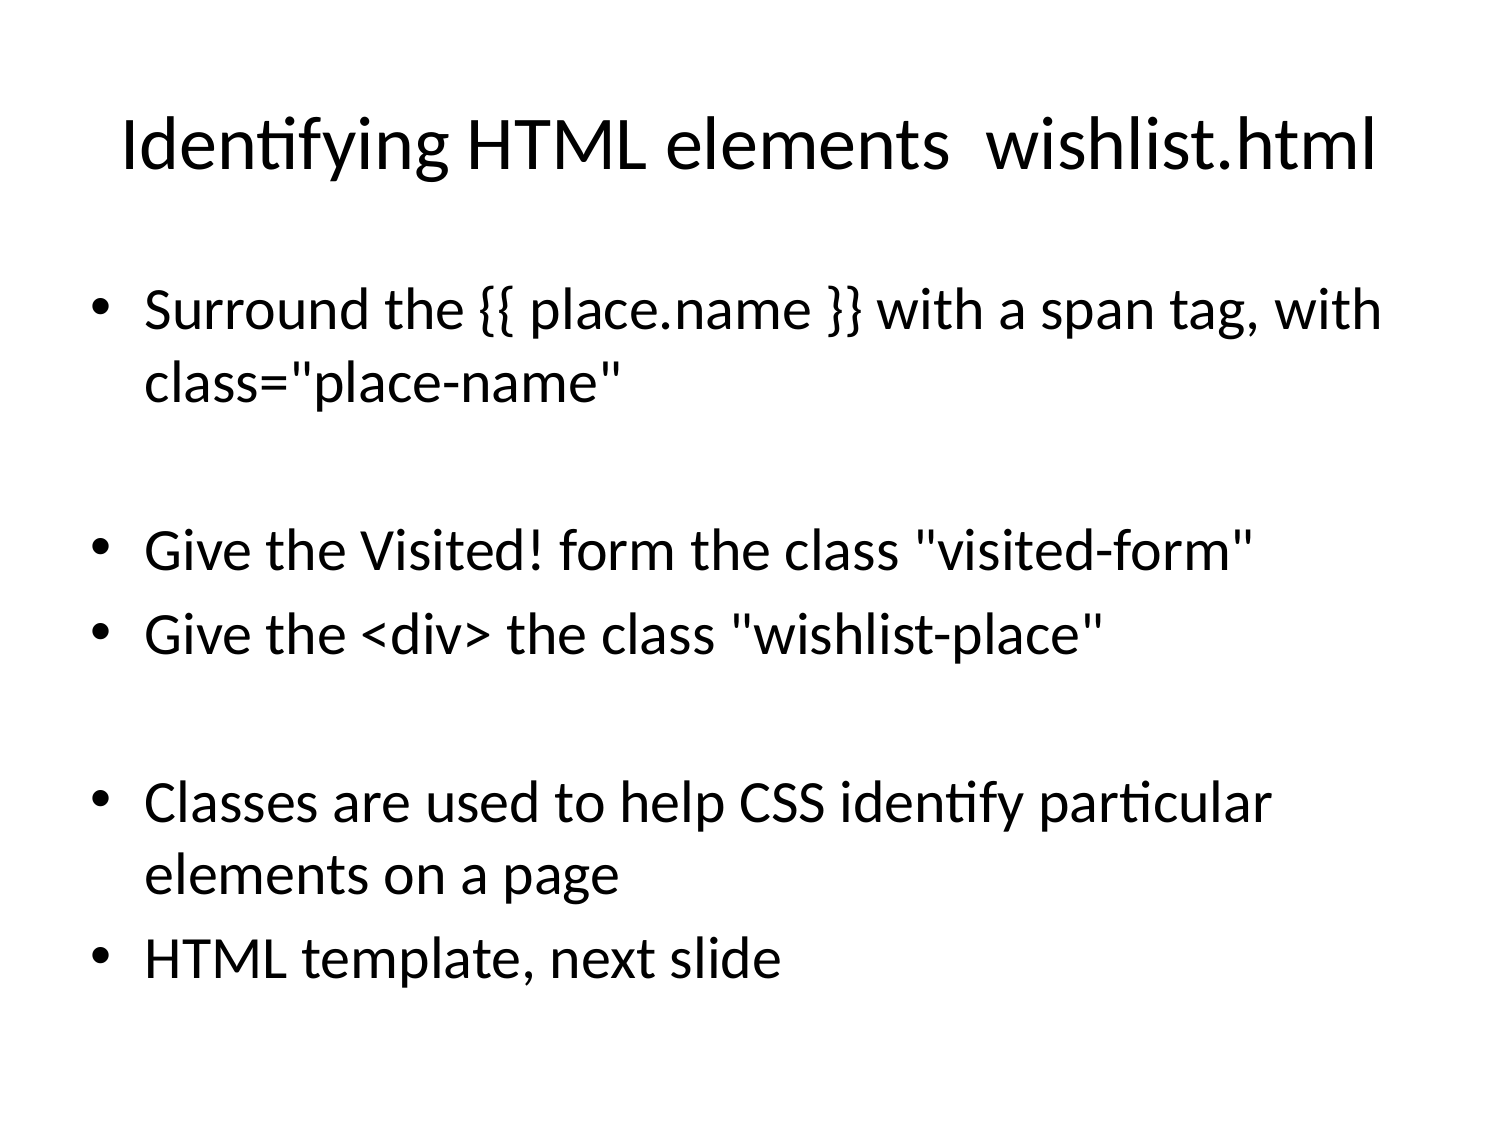

# Identifying HTML elements  wishlist.html
Surround the {{ place.name }} with a span tag, with class="place-name"

Give the Visited! form the class "visited-form"
Give the <div> the class "wishlist-place"

Classes are used to help CSS identify particular elements on a page
HTML template, next slide